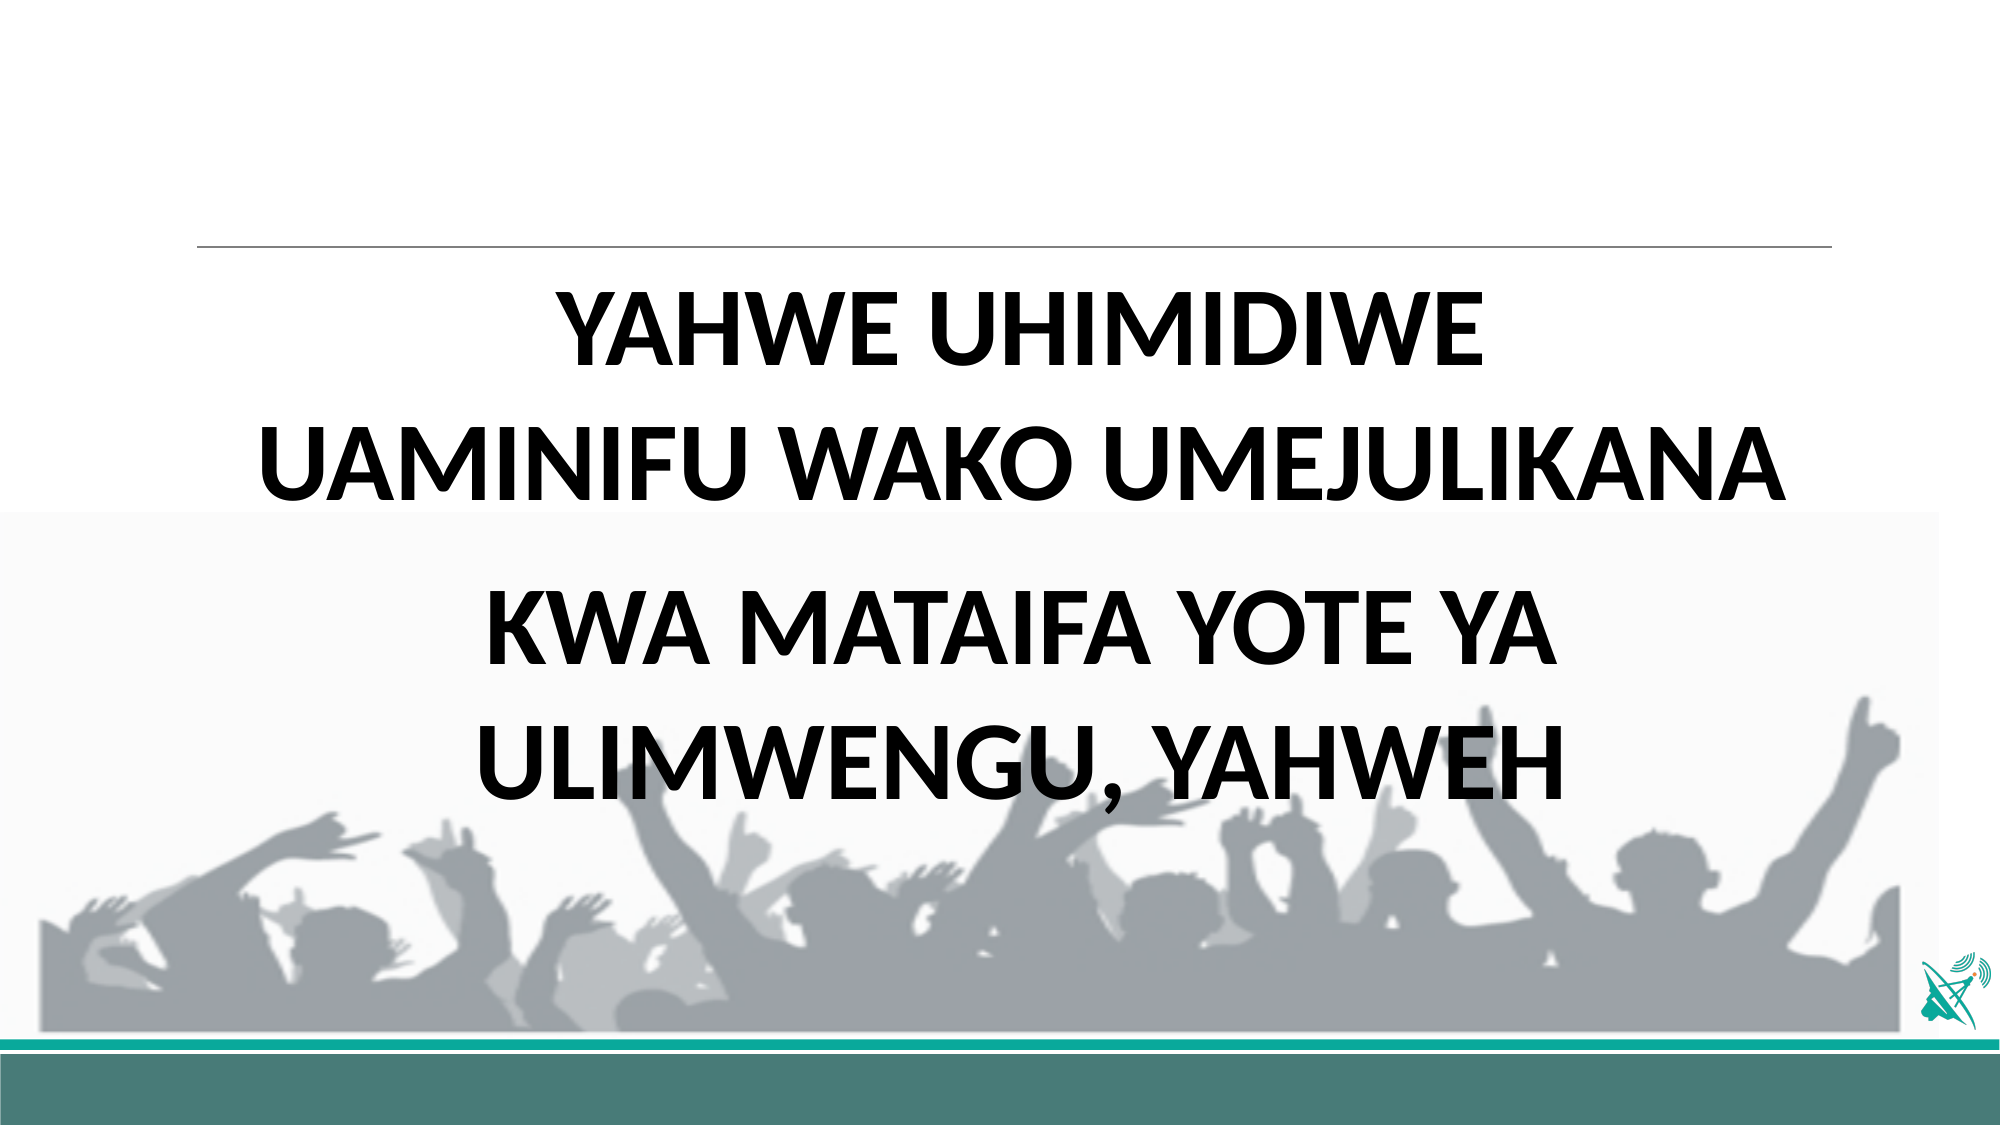

YAHWE UHIMIDIWE
UAMINIFU WAKO UMEJULIKANA
KWA MATAIFA YOTE YA ULIMWENGU, YAHWEH